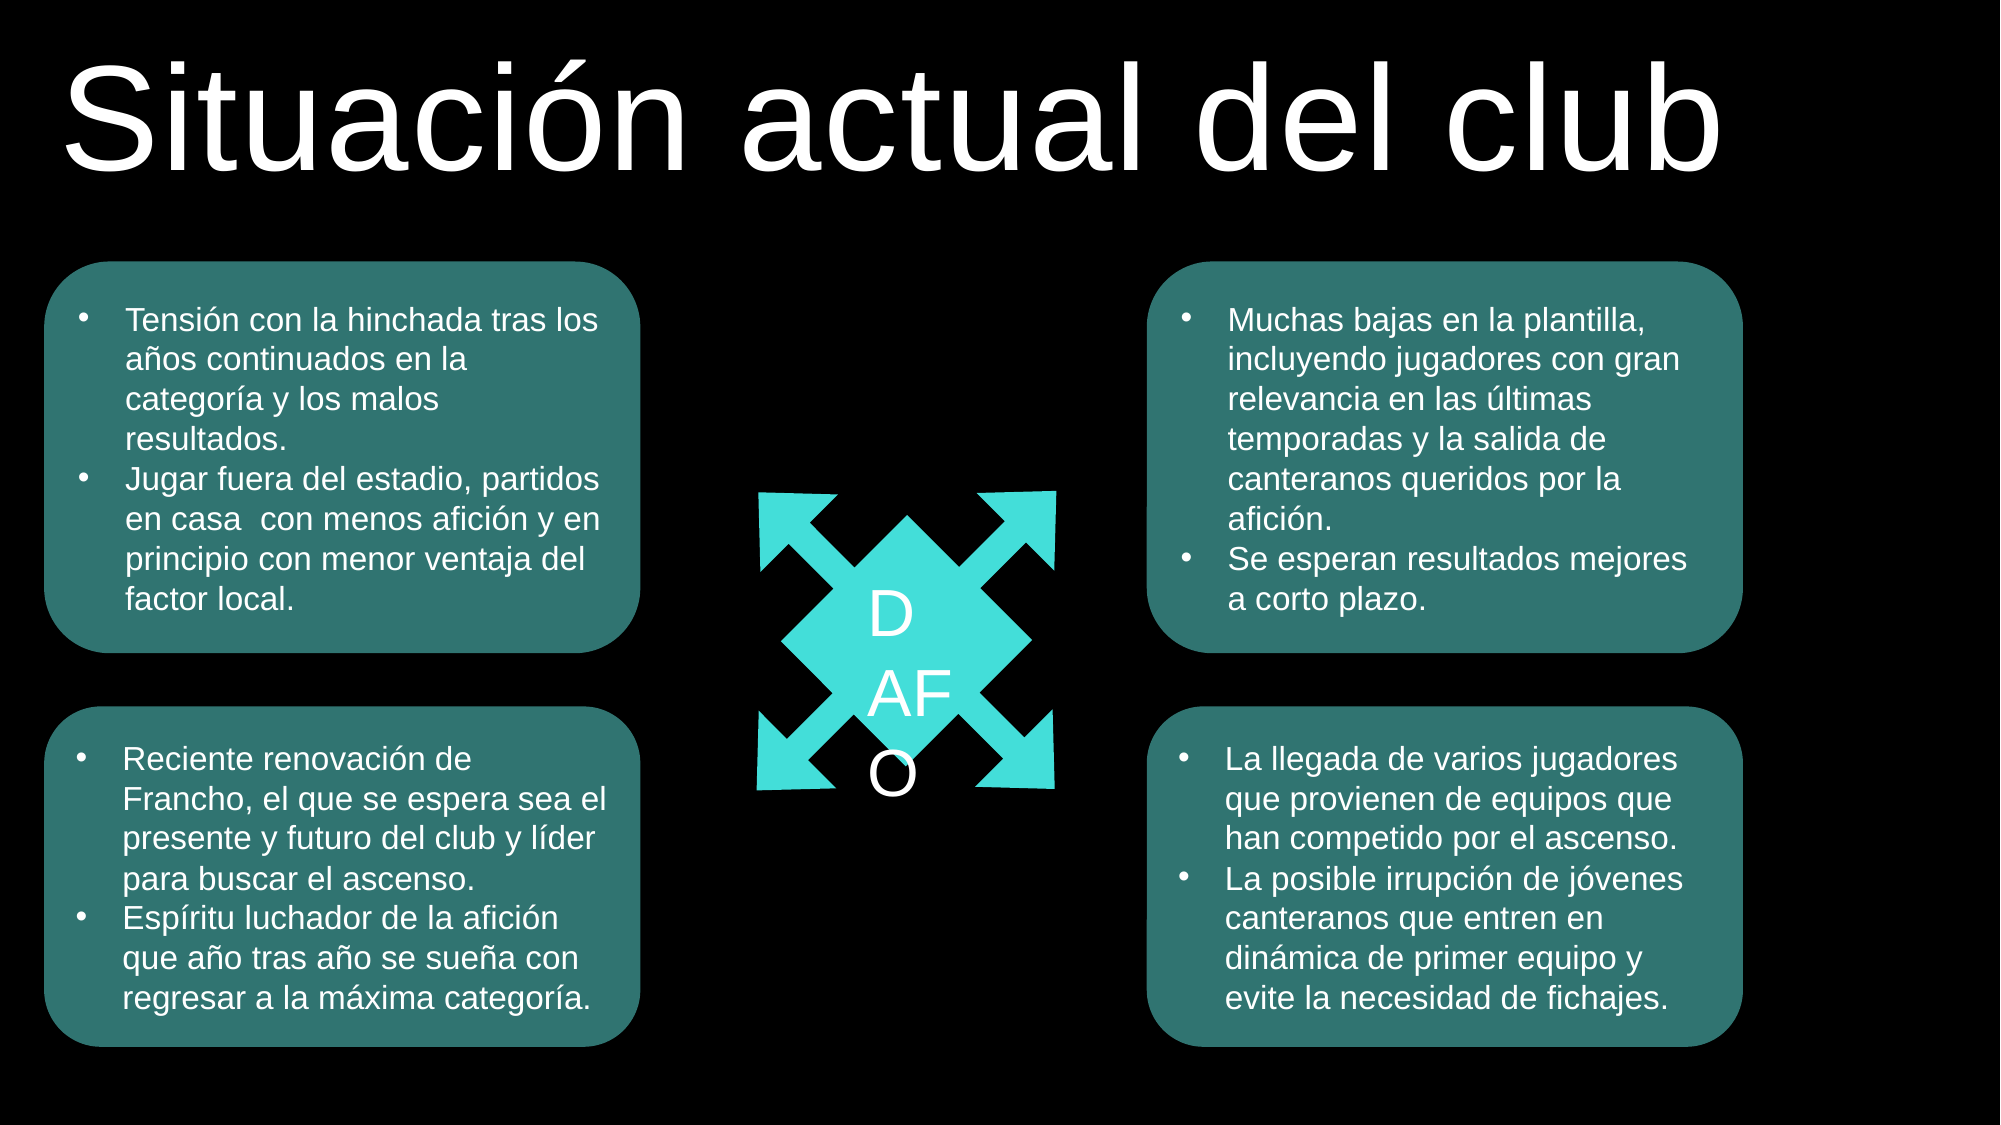

# Situación actual del club
Tensión con la hinchada tras los años continuados en la categoría y los malos resultados.
Jugar fuera del estadio, partidos en casa  con menos afición y en principio con menor ventaja del factor local.
Muchas bajas en la plantilla, incluyendo jugadores con gran relevancia en las últimas temporadas y la salida de canteranos queridos por la afición.
Se esperan resultados mejores a corto plazo.

DAFO
Reciente renovación de Francho, el que se espera sea el presente y futuro del club y líder para buscar el ascenso.
Espíritu luchador de la afición que año tras año se sueña con regresar a la máxima categoría.
La llegada de varios jugadores que provienen de equipos que han competido por el ascenso.
La posible irrupción de jóvenes canteranos que entren en dinámica de primer equipo y evite la necesidad de fichajes.